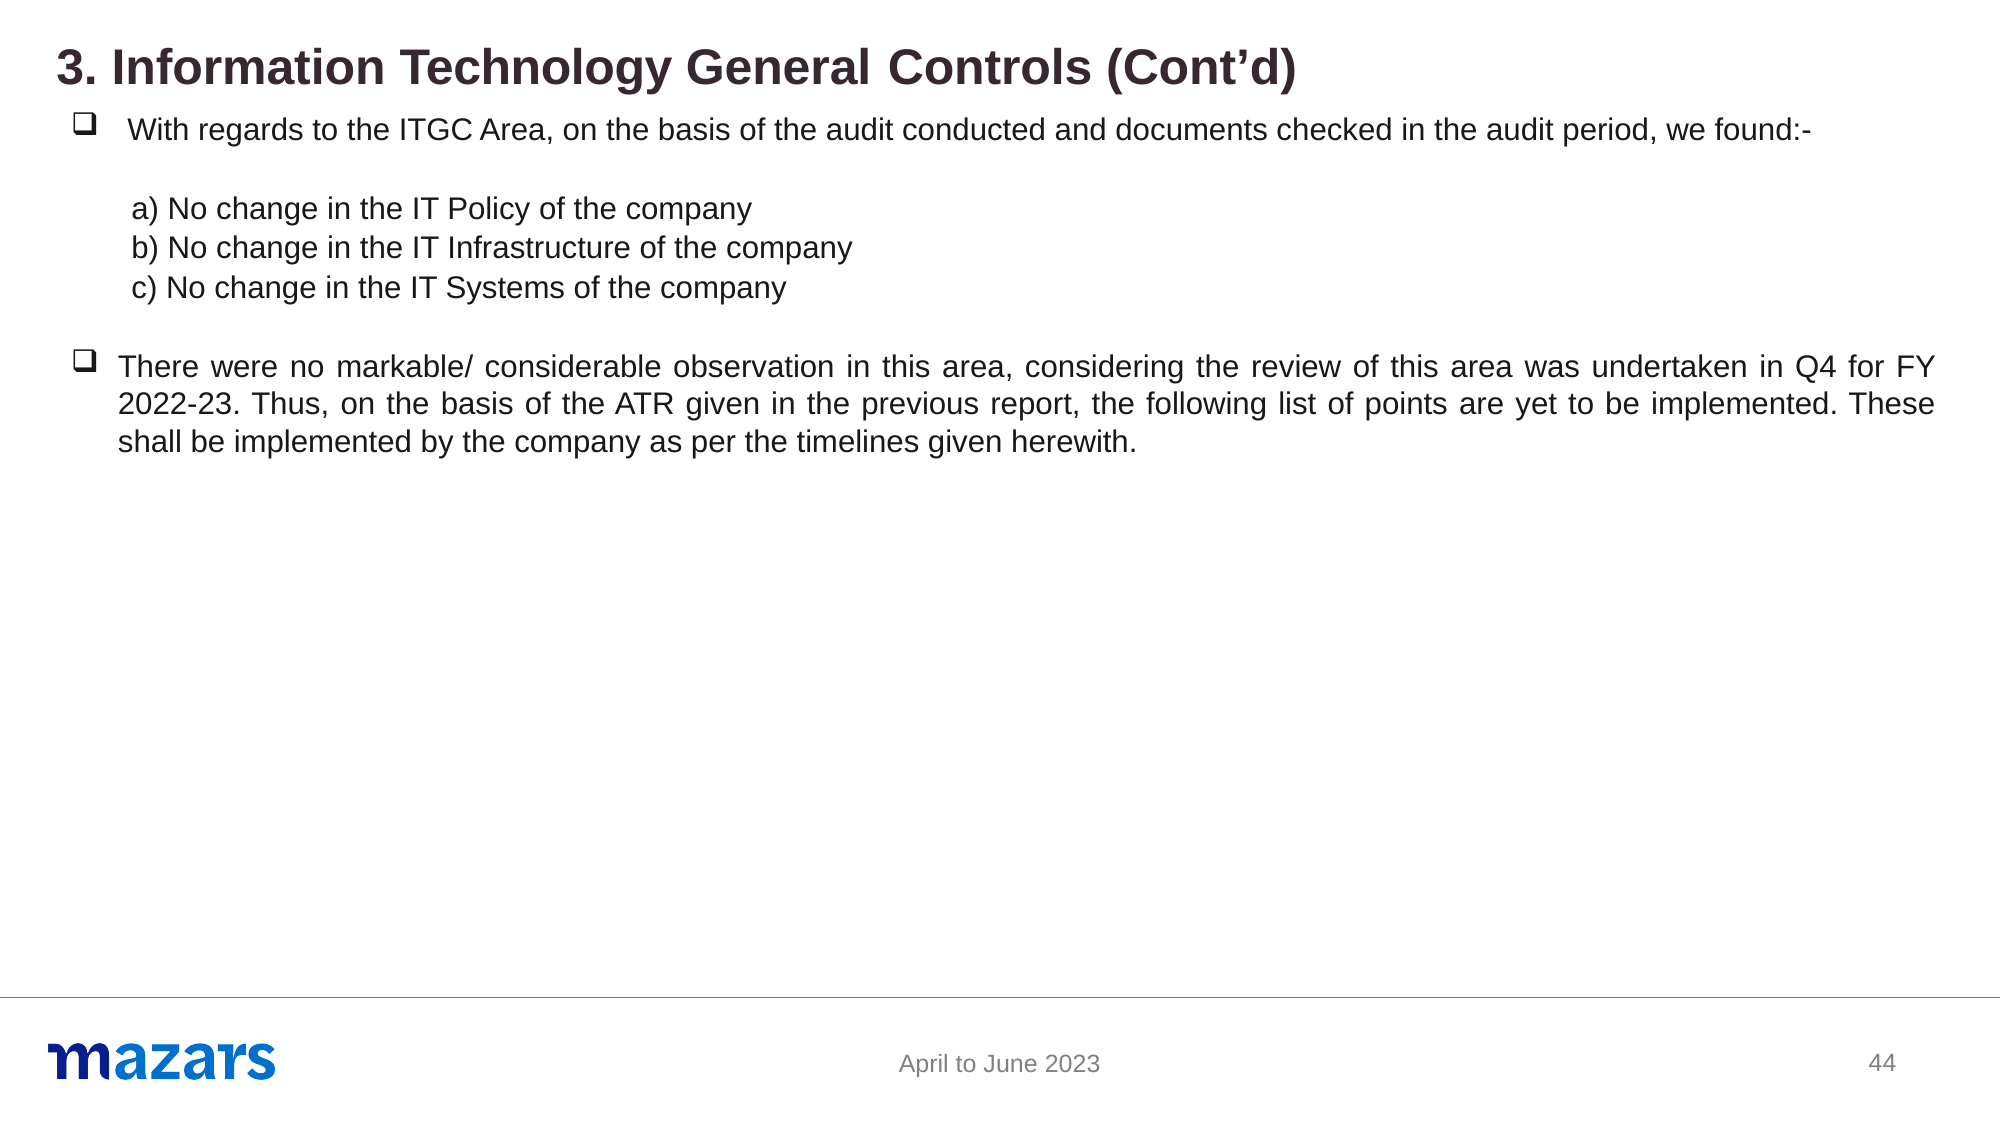

# 3. Information Technology General Controls (Cont’d)
With regards to the ITGC Area, on the basis of the audit conducted and documents checked in the audit period, we found:-

       a) No change in the IT Policy of the company
       b) No change in the IT Infrastructure of the company
       c) No change in the IT Systems of the company

There were no markable/ considerable observation in this area, considering the review of this area was undertaken in Q4 for FY 2022-23. Thus, on the basis of the ATR given in the previous report, the following list of points are yet to be implemented. These shall be implemented by the company as per the timelines given herewith.

44
April to June 2023